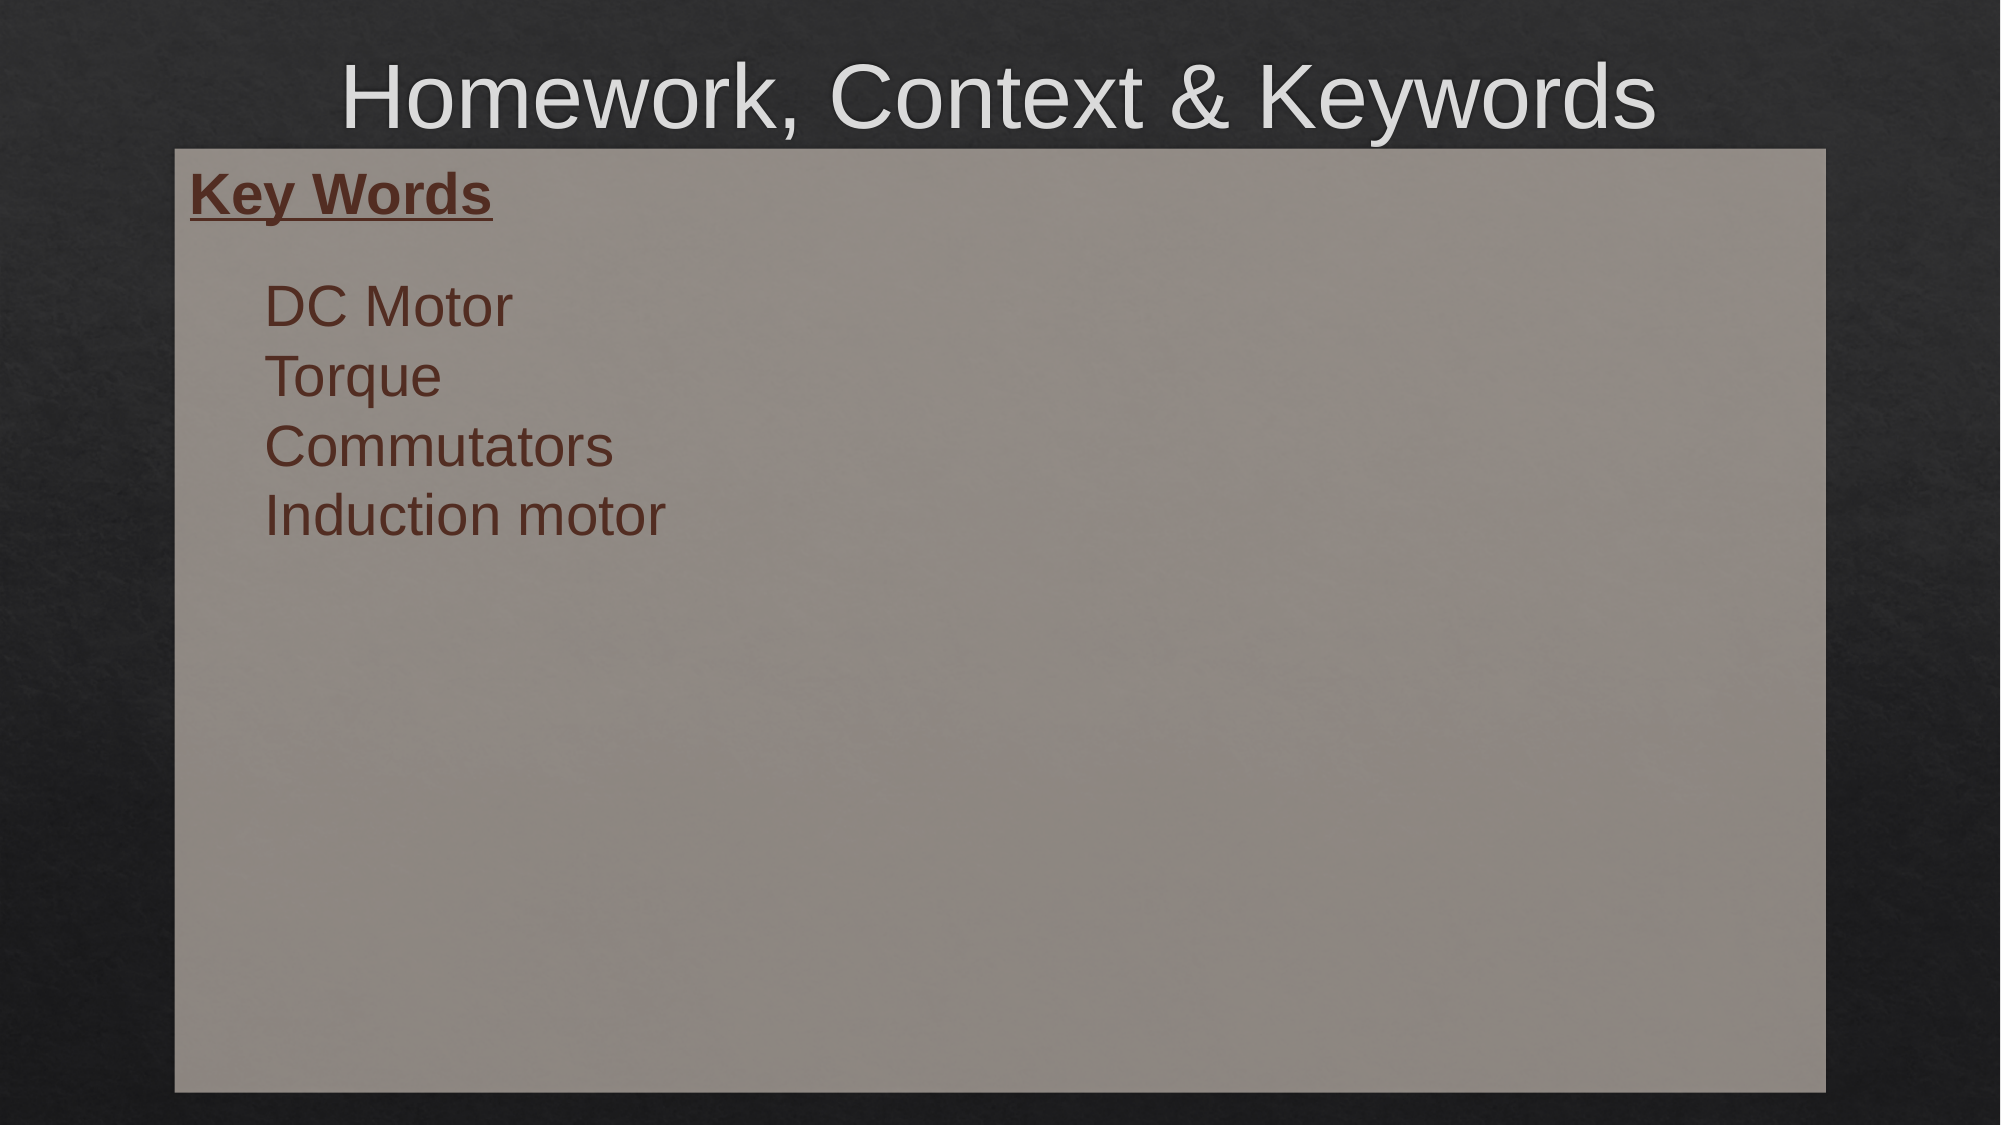

# Homework, Context & Keywords
Key Words

DC Motor
Torque
Commutators
Induction motor